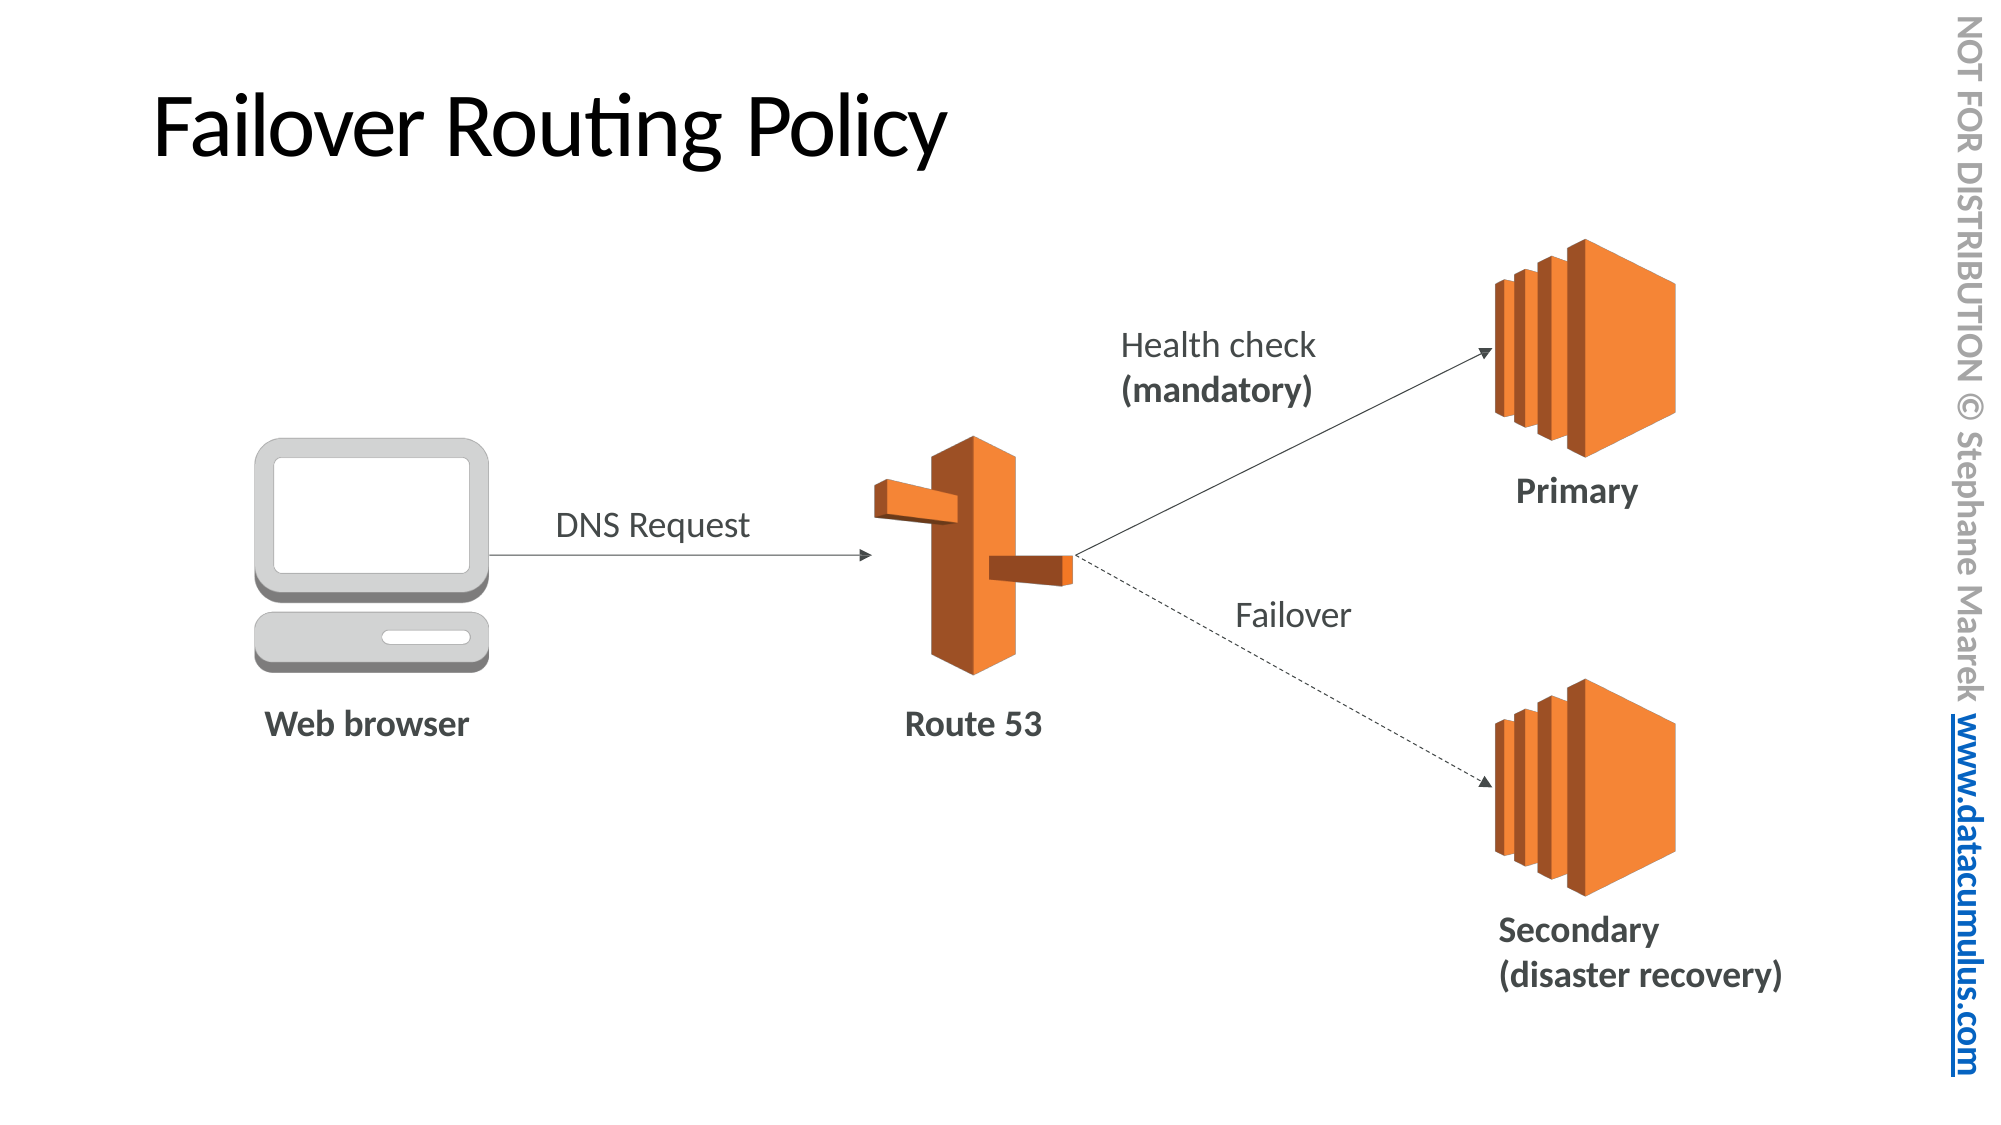

NOT FOR DISTRIBUTION © Stephane Maarek www.datacumulus.com
# Failover Routing Policy

Health check
(mandatory)

Primary

DNS Request

Failover

Web browser
Route 53
Secondary  (disaster recovery)
© Stephane Maarek